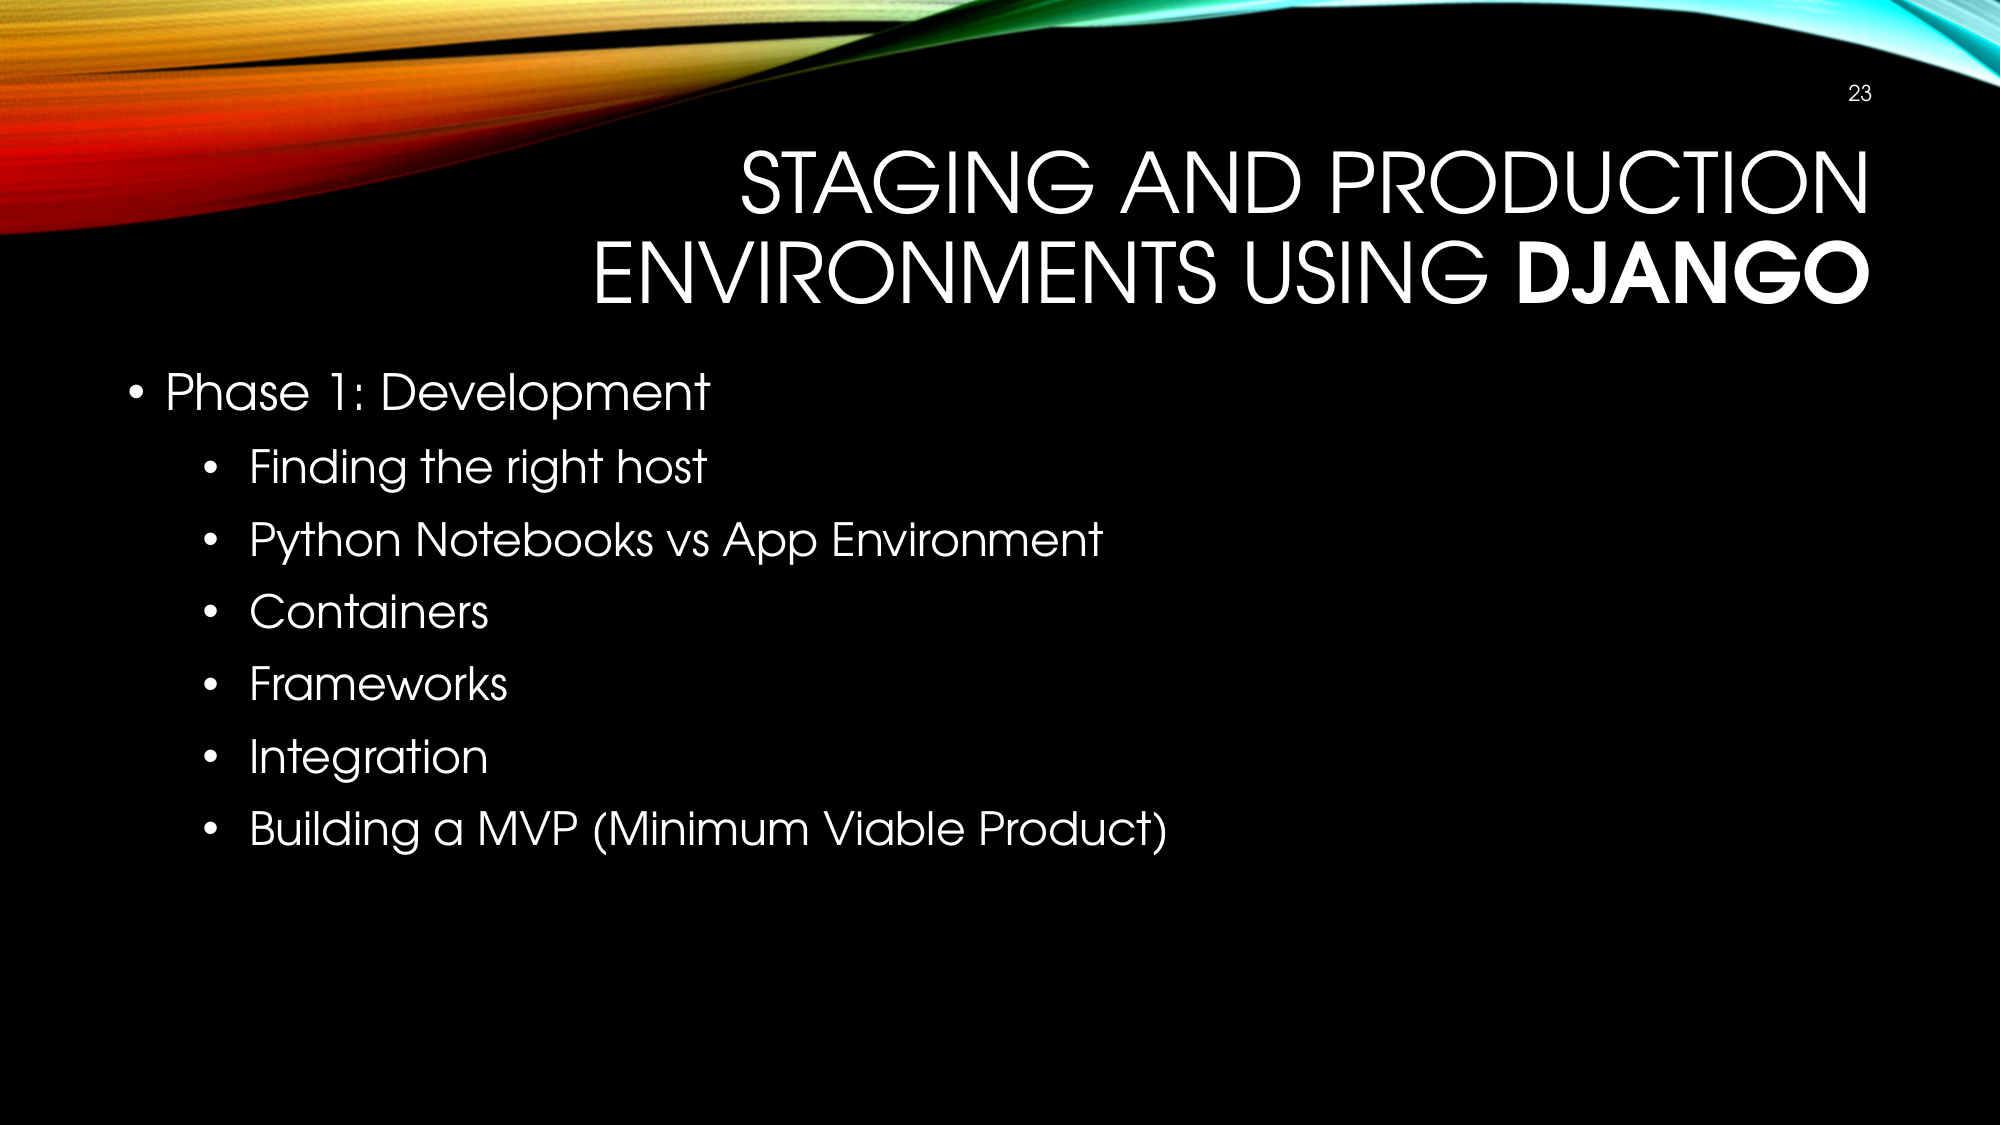

23
# Staging and Production Environments using Django
Phase 1: Development
Finding the right host
Python Notebooks vs App Environment
Containers
Frameworks
Integration
Building a MVP (Minimum Viable Product)